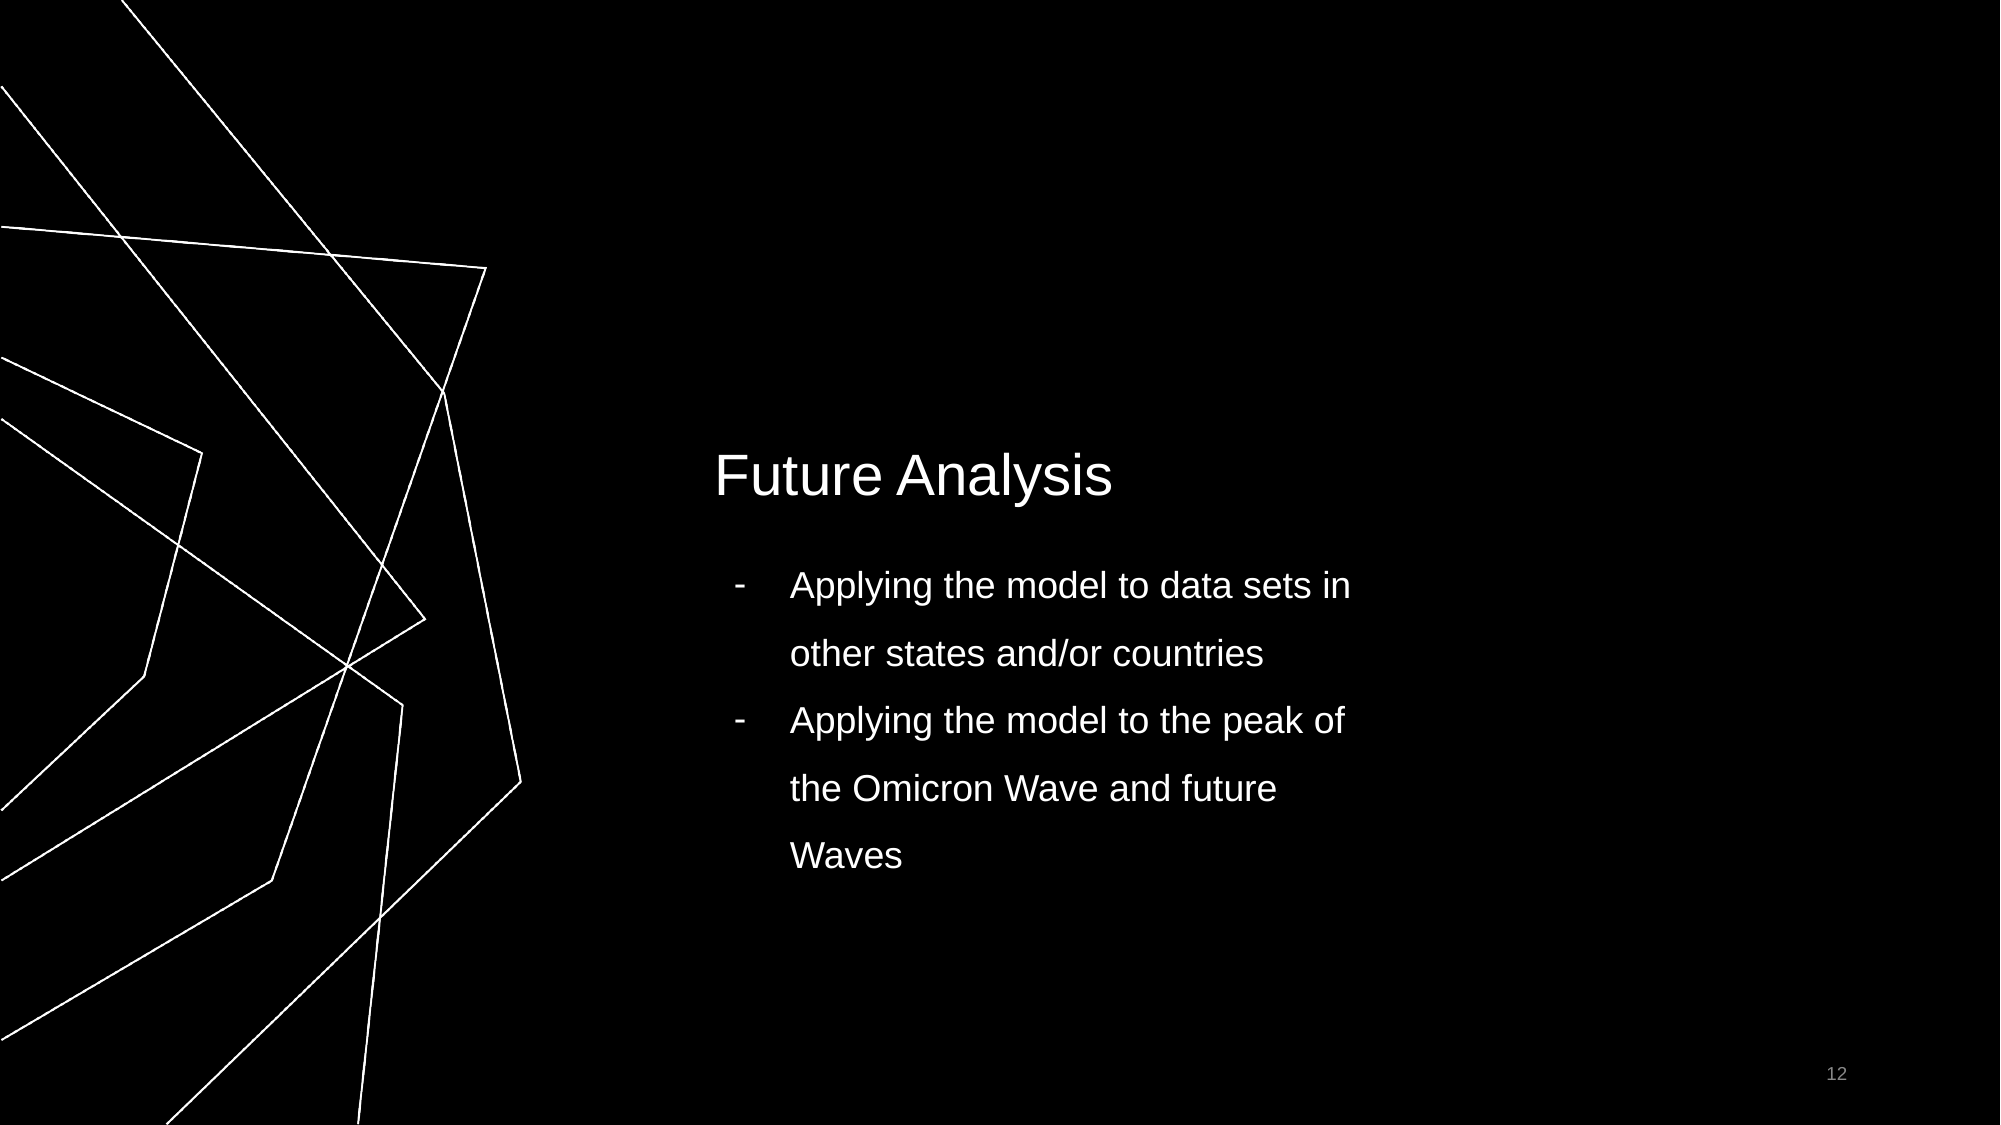

# Future Analysis
Applying the model to data sets in other states and/or countries
Applying the model to the peak of the Omicron Wave and future Waves
12